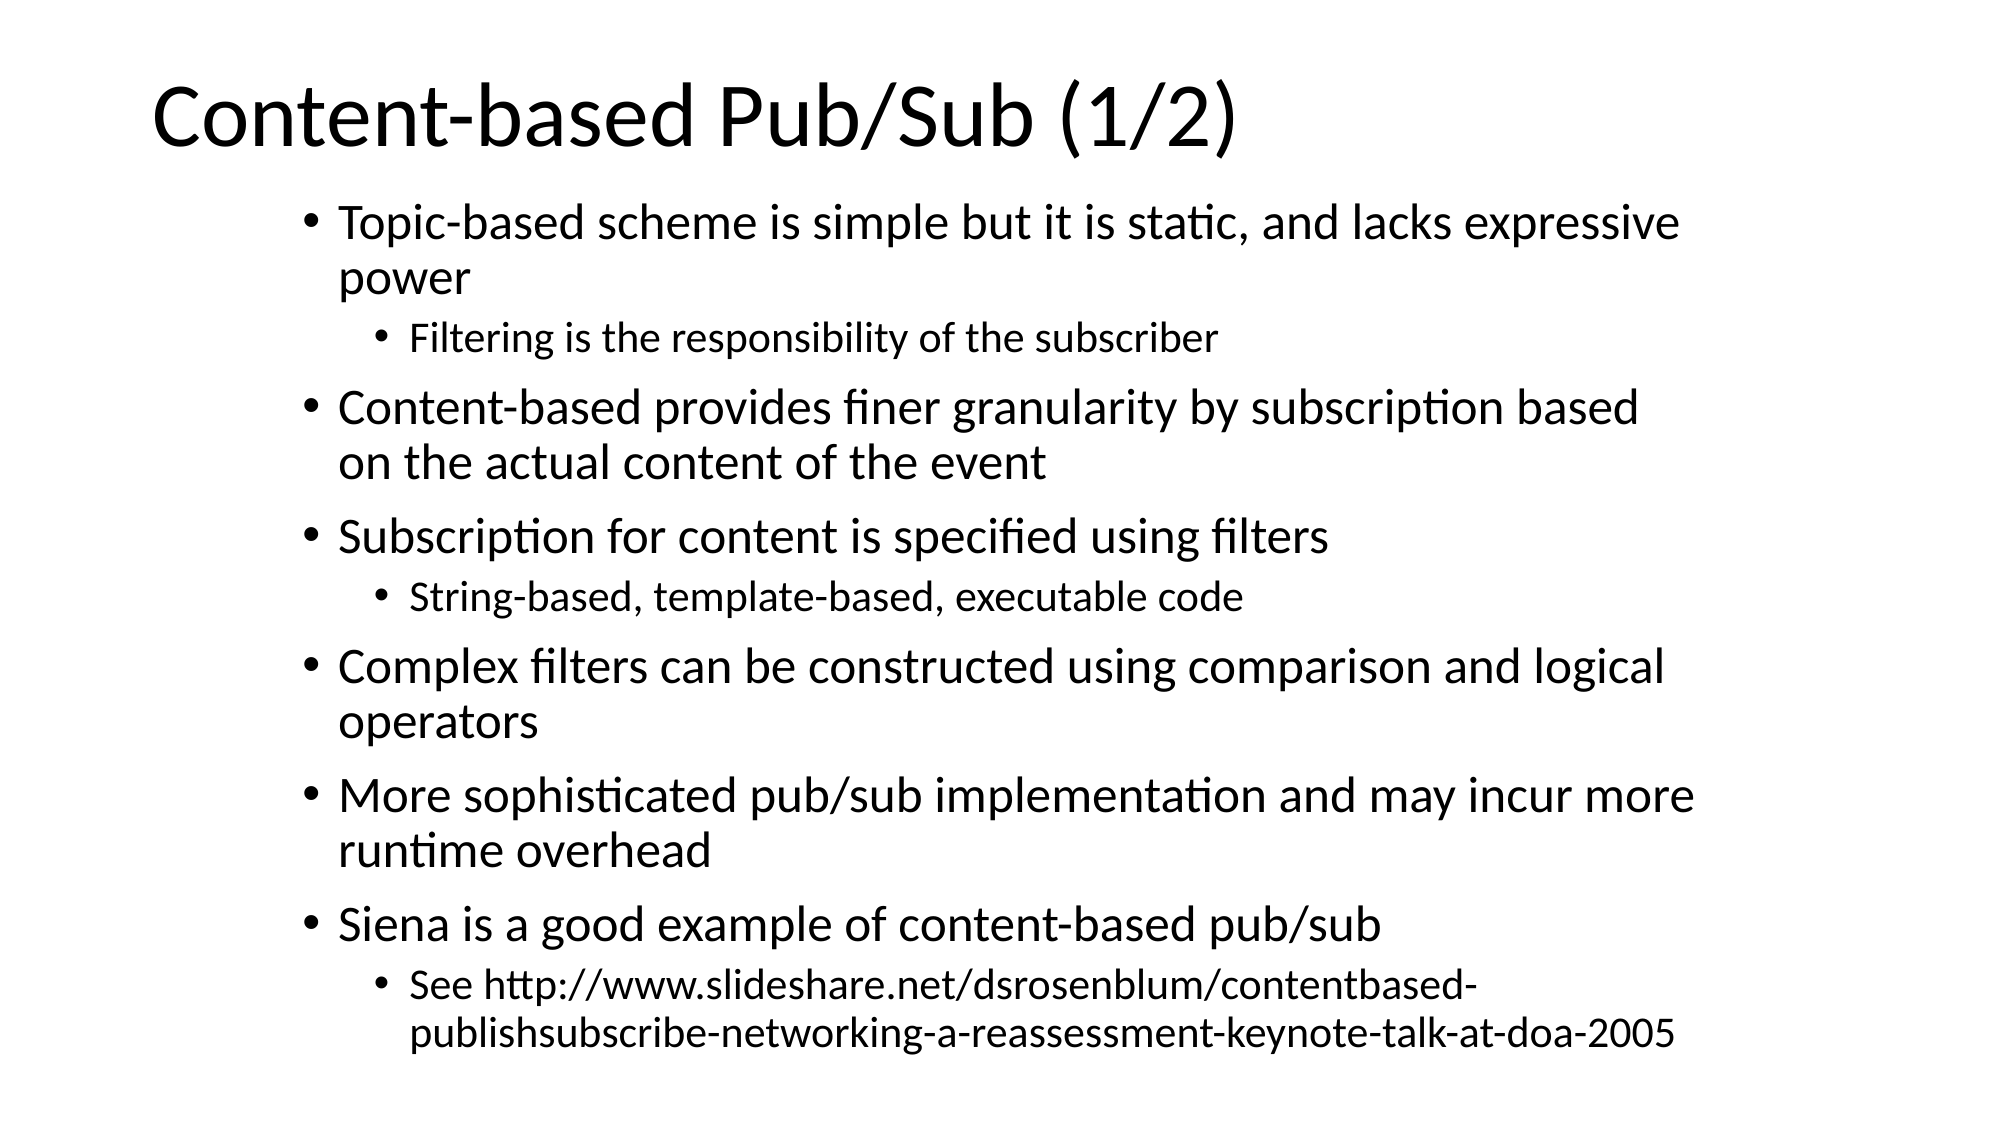

# Content-based Pub/Sub (1/2)
Topic-based scheme is simple but it is static, and lacks expressive power
Filtering is the responsibility of the subscriber
Content-based provides finer granularity by subscription based on the actual content of the event
Subscription for content is specified using filters
String-based, template-based, executable code
Complex filters can be constructed using comparison and logical operators
More sophisticated pub/sub implementation and may incur more runtime overhead
Siena is a good example of content-based pub/sub
See http://www.slideshare.net/dsrosenblum/contentbased-publishsubscribe-networking-a-reassessment-keynote-talk-at-doa-2005